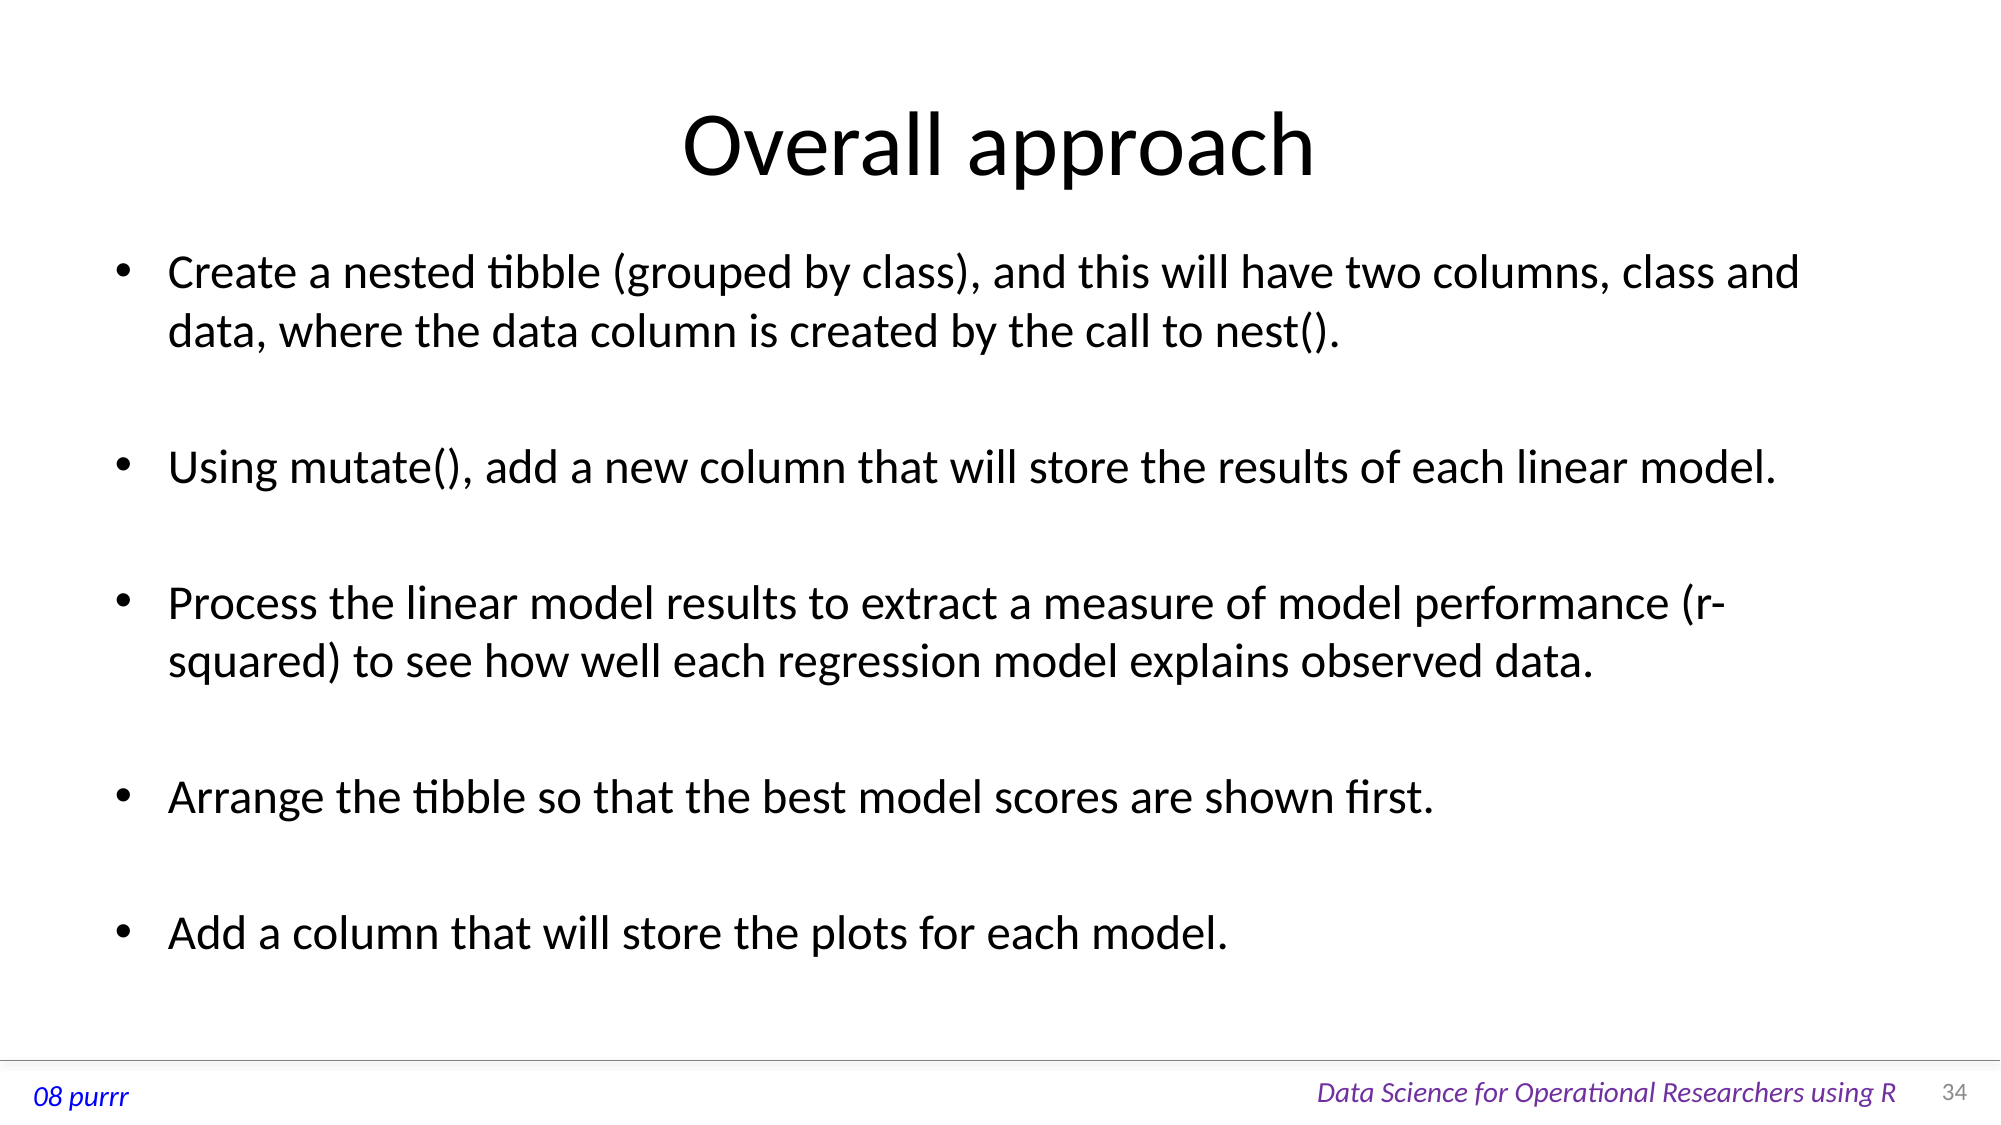

# Overall approach
Create a nested tibble (grouped by class), and this will have two columns, class and data, where the data column is created by the call to nest().

Using mutate(), add a new column that will store the results of each linear model.

Process the linear model results to extract a measure of model performance (r-squared) to see how well each regression model explains observed data.

Arrange the tibble so that the best model scores are shown first.

Add a column that will store the plots for each model.
34